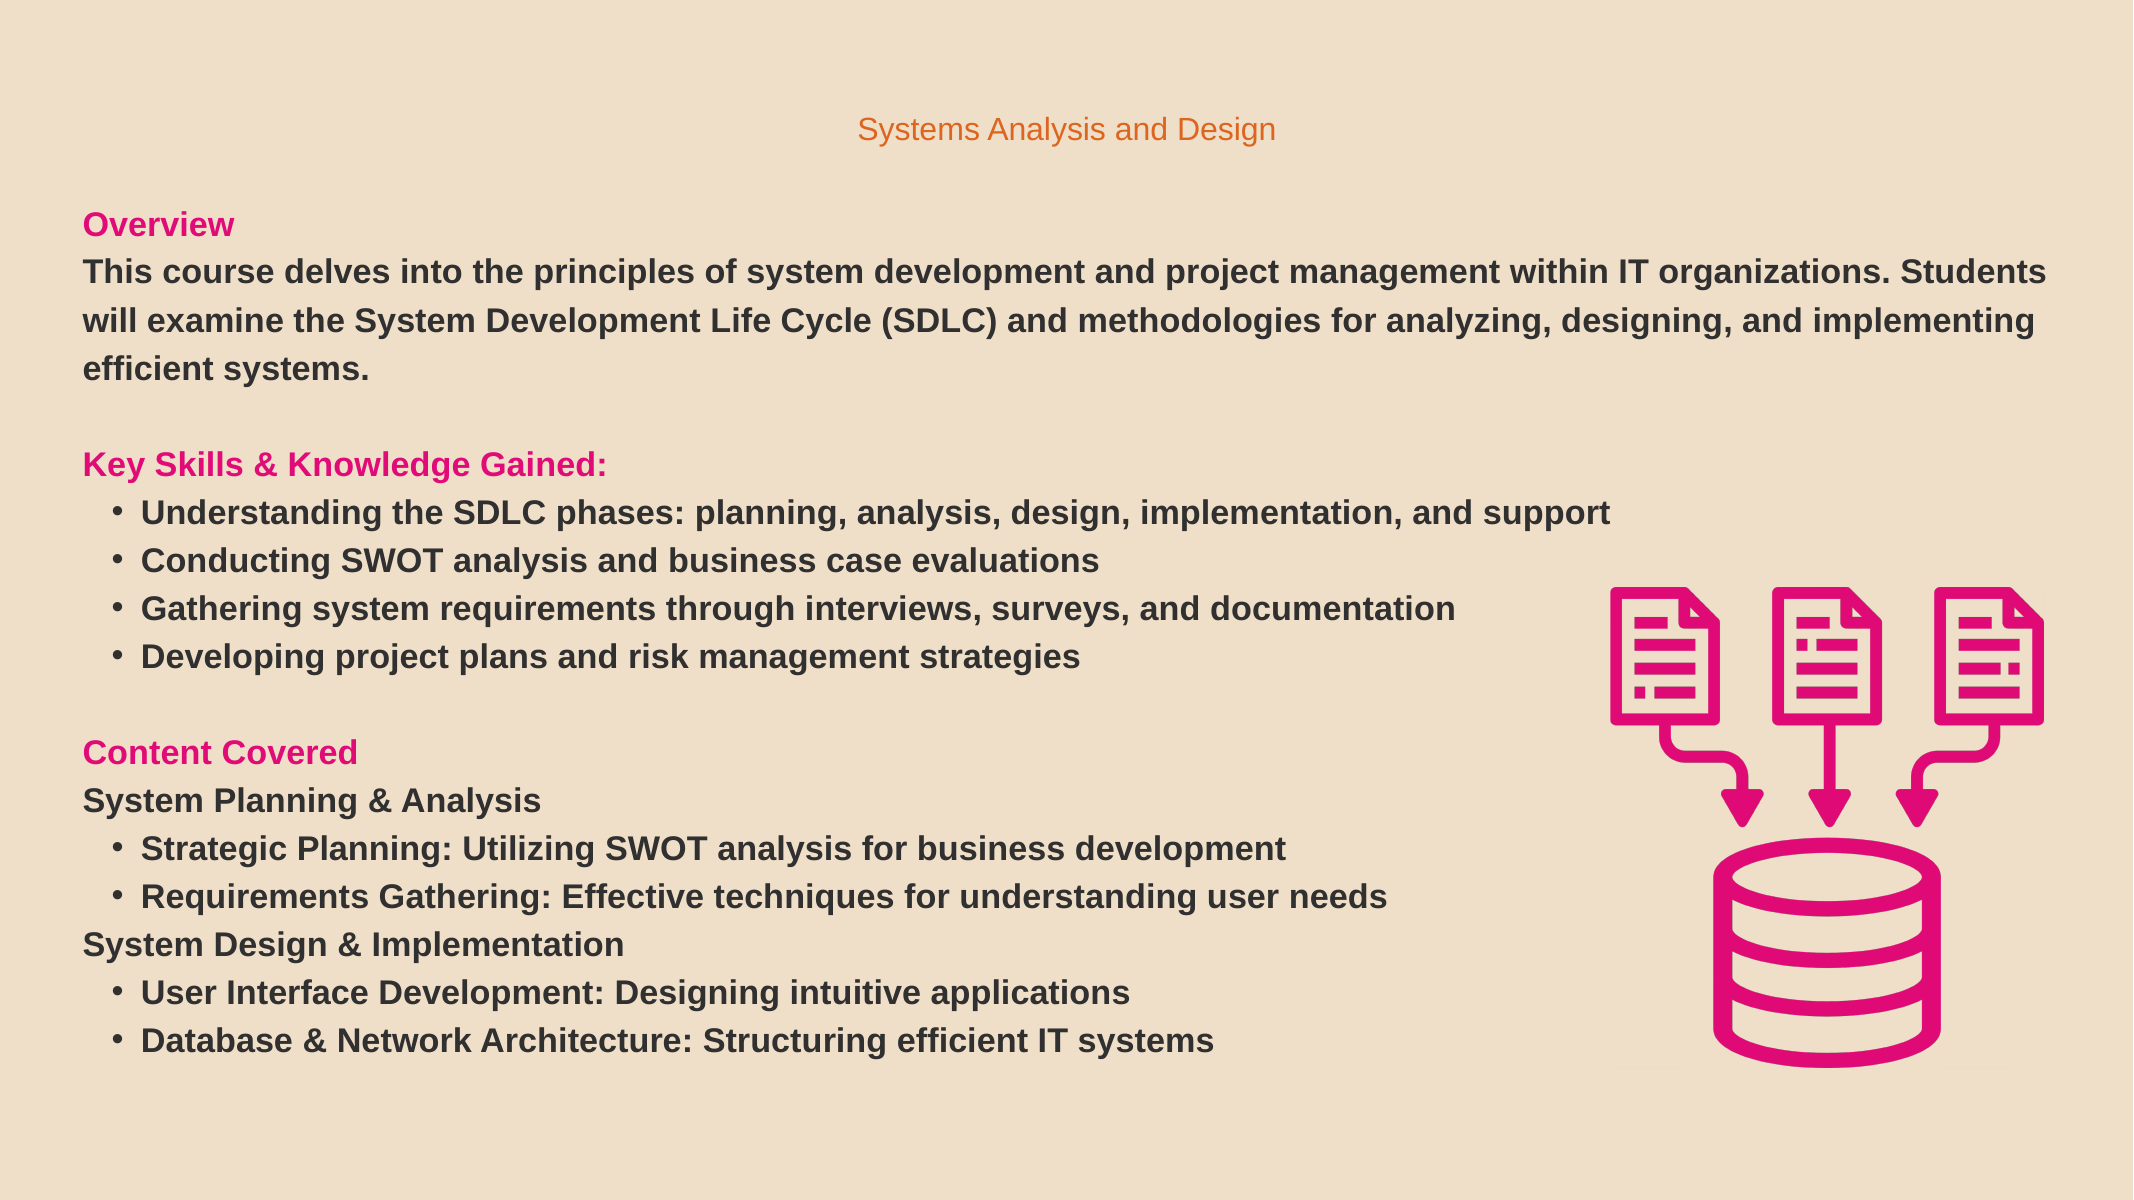

Systems Analysis and Design

Overview
This course delves into the principles of system development and project management within IT organizations. Students will examine the System Development Life Cycle (SDLC) and methodologies for analyzing, designing, and implementing efficient systems.

Key Skills & Knowledge Gained:
Understanding the SDLC phases: planning, analysis, design, implementation, and support
Conducting SWOT analysis and business case evaluations
Gathering system requirements through interviews, surveys, and documentation
Developing project plans and risk management strategies

Content Covered
System Planning & Analysis
Strategic Planning: Utilizing SWOT analysis for business development
Requirements Gathering: Effective techniques for understanding user needs
System Design & Implementation
User Interface Development: Designing intuitive applications
Database & Network Architecture: Structuring efficient IT systems